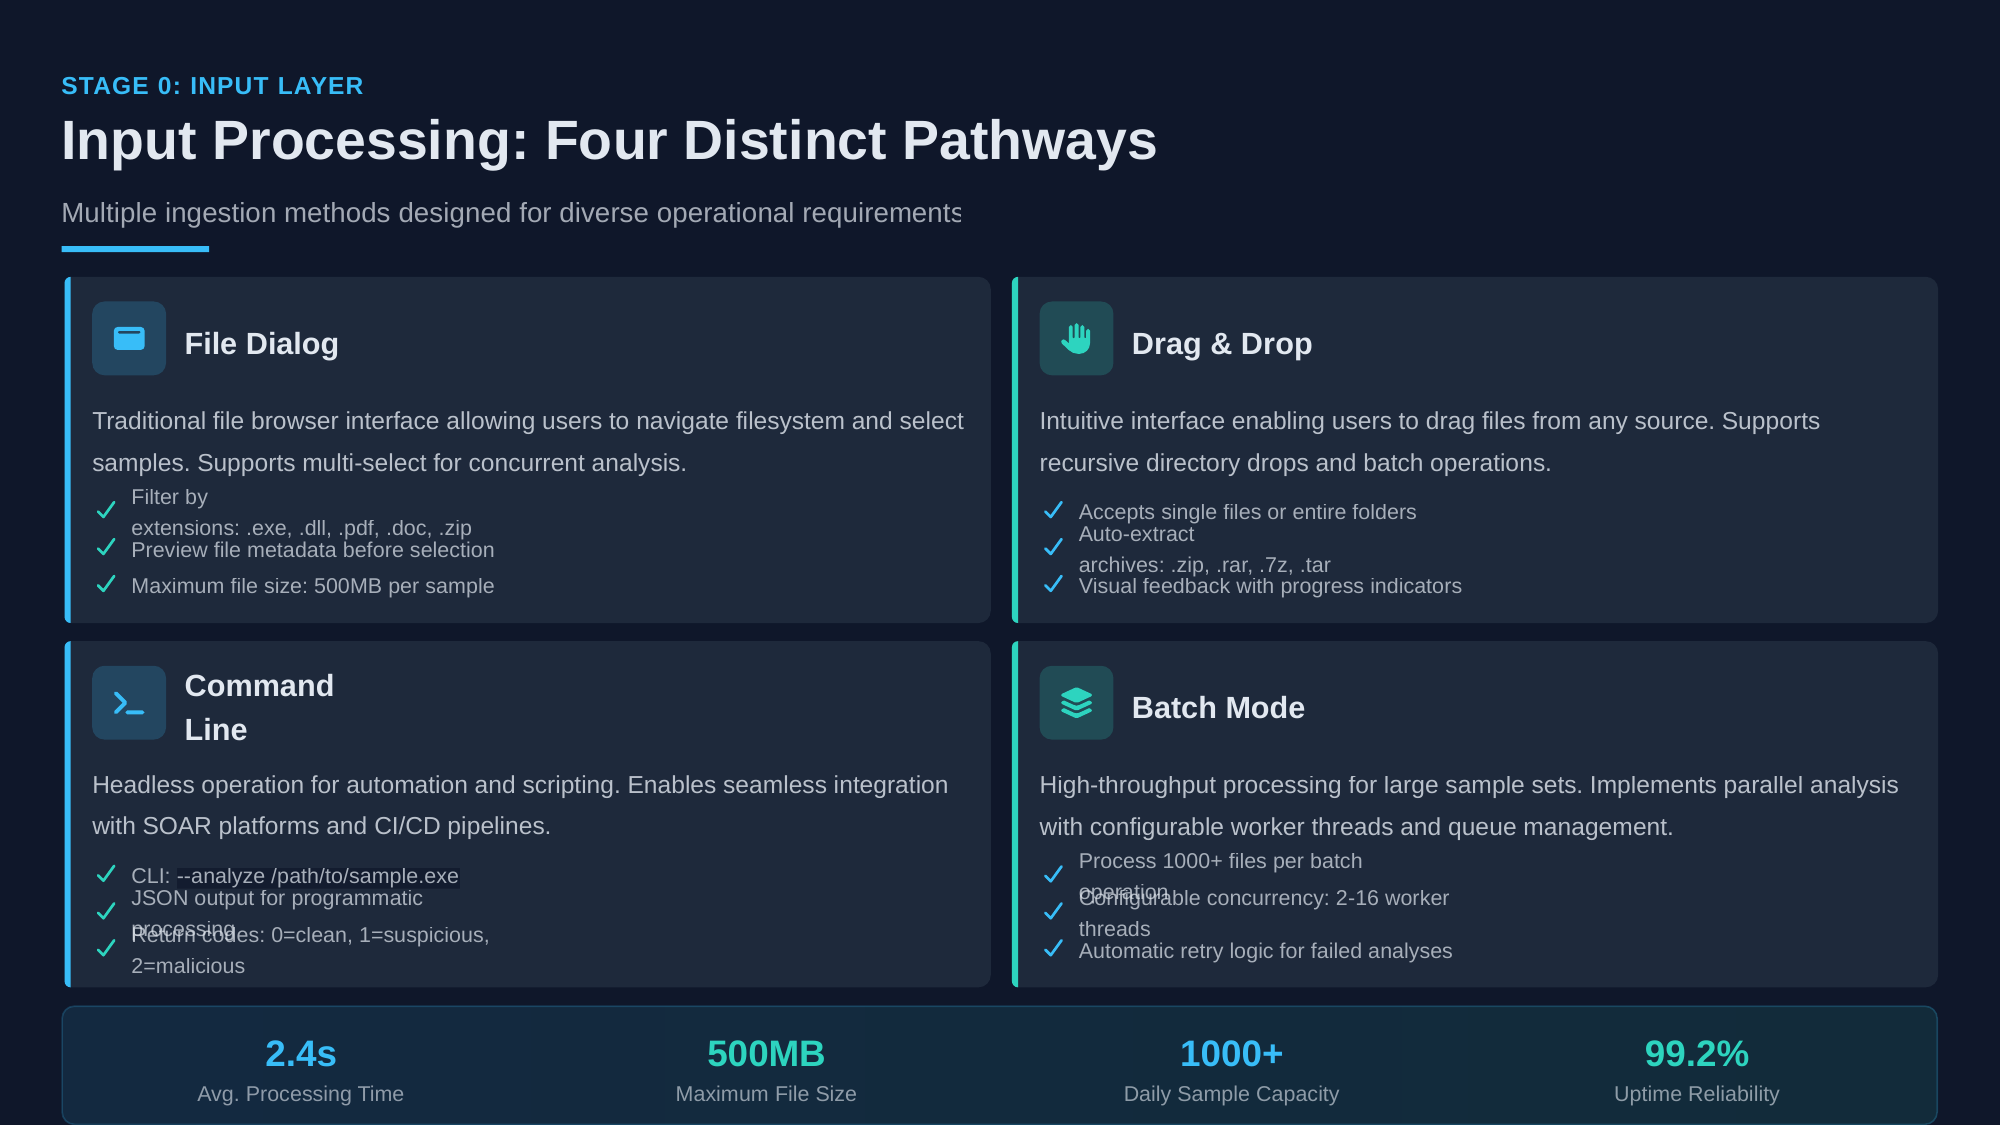

STAGE 0: INPUT LAYER
Input Processing: Four Distinct Pathways
Multiple ingestion methods designed for diverse operational requirements

File Dialog
Drag & Drop

Traditional file browser interface allowing users to navigate filesystem and select samples. Supports multi-select for concurrent analysis.
Intuitive interface enabling users to drag files from any source. Supports recursive directory drops and batch operations.
Filter by extensions: .exe, .dll, .pdf, .doc, .zip
Accepts single files or entire folders

Preview file metadata before selection
Auto-extract archives: .zip, .rar, .7z, .tar

Maximum file size: 500MB per sample
Visual feedback with progress indicators

Command Line
Batch Mode

Headless operation for automation and scripting. Enables seamless integration with SOAR platforms and CI/CD pipelines.
High-throughput processing for large sample sets. Implements parallel analysis with configurable worker threads and queue management.
CLI: --analyze /path/to/sample.exe
Process 1000+ files per batch operation

JSON output for programmatic processing
Configurable concurrency: 2-16 worker threads

Return codes: 0=clean, 1=suspicious, 2=malicious
Automatic retry logic for failed analyses

2.4s
500MB
1000+
99.2%
Avg. Processing Time
Maximum File Size
Daily Sample Capacity
Uptime Reliability